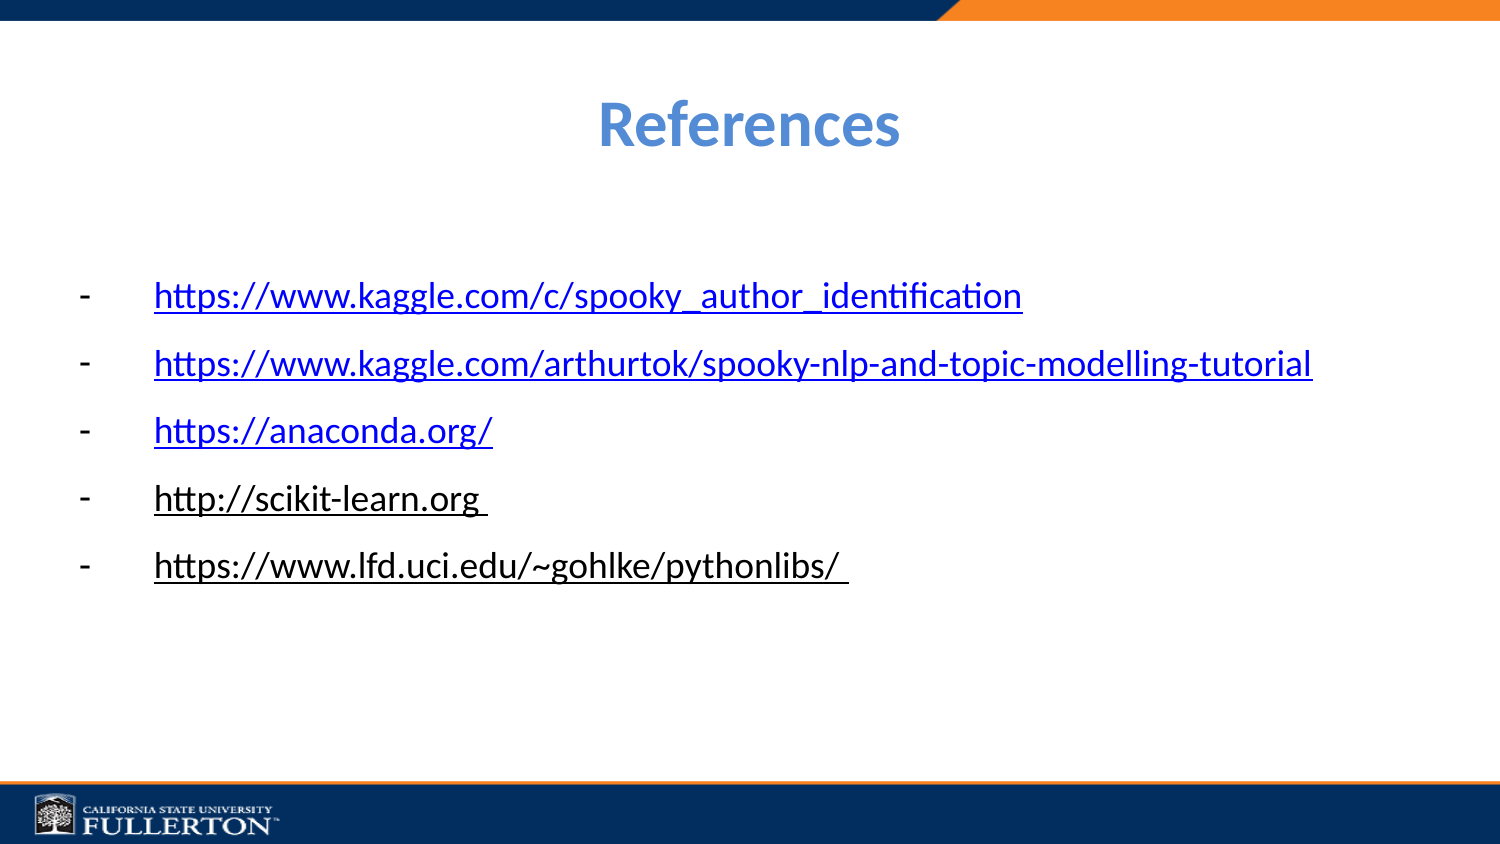

# References

https://www.kaggle.com/c/spooky_author_identification
https://www.kaggle.com/arthurtok/spooky-nlp-and-topic-modelling-tutorial
https://anaconda.org/
http://scikit-learn.org
https://www.lfd.uci.edu/~gohlke/pythonlibs/